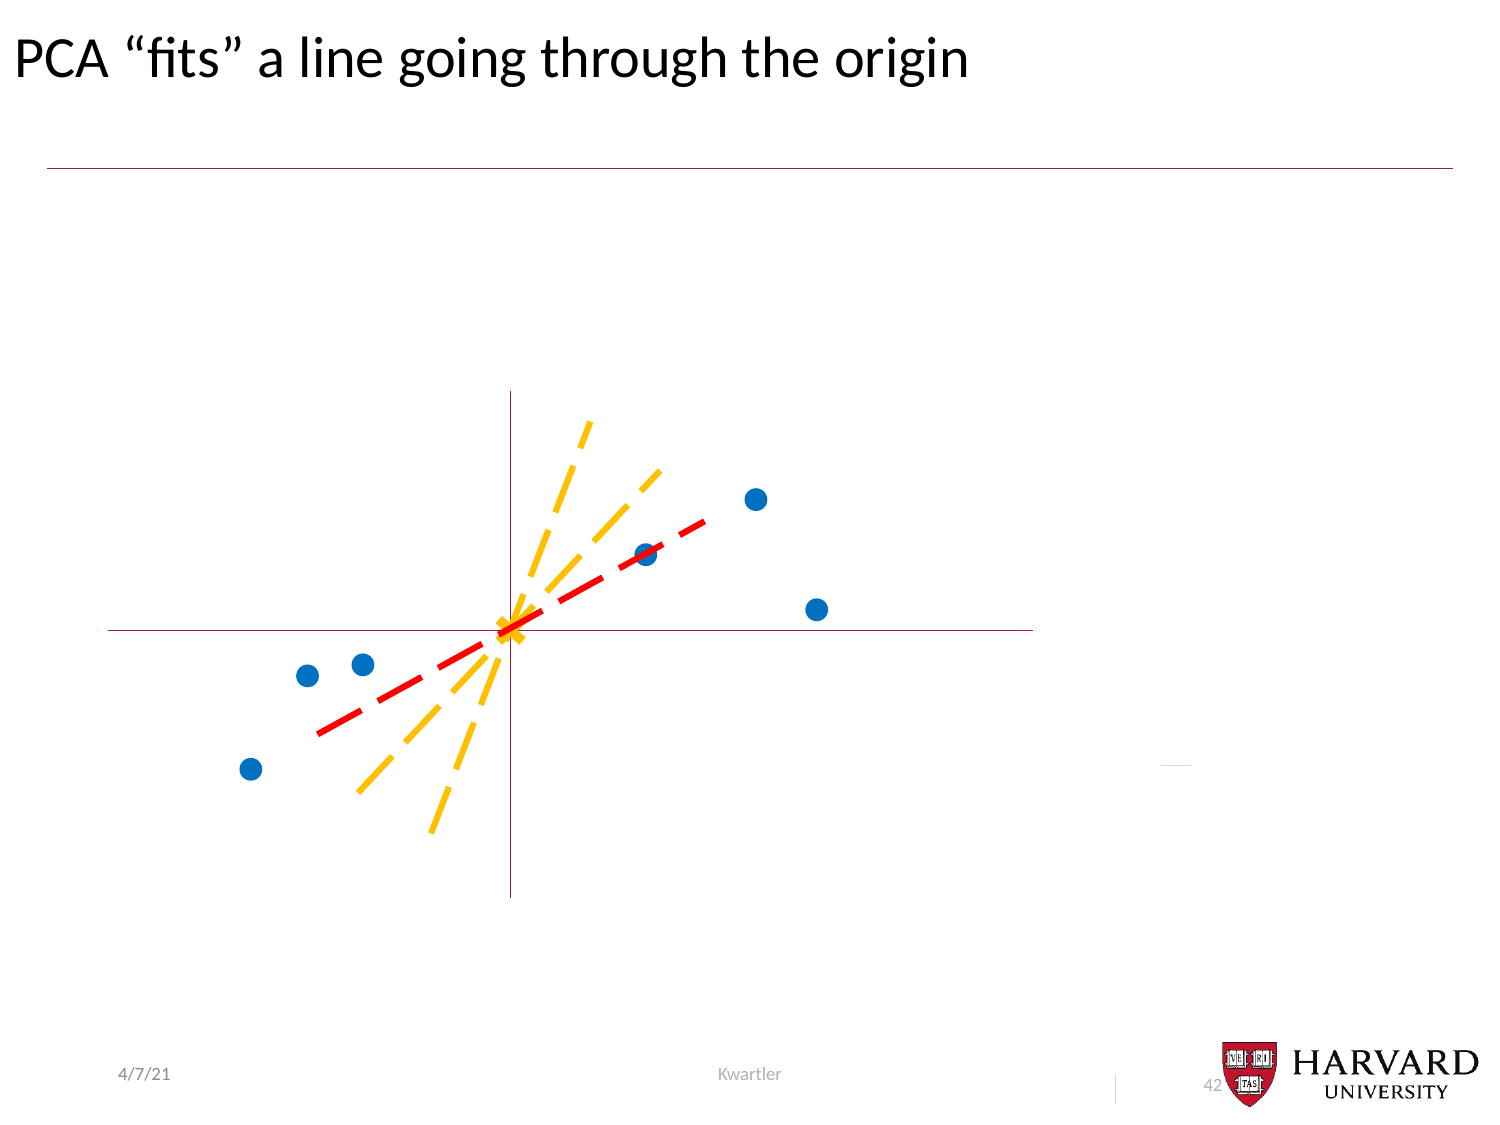

# PCA “fits” a line going through the origin

4/7/21
Kwartler
42